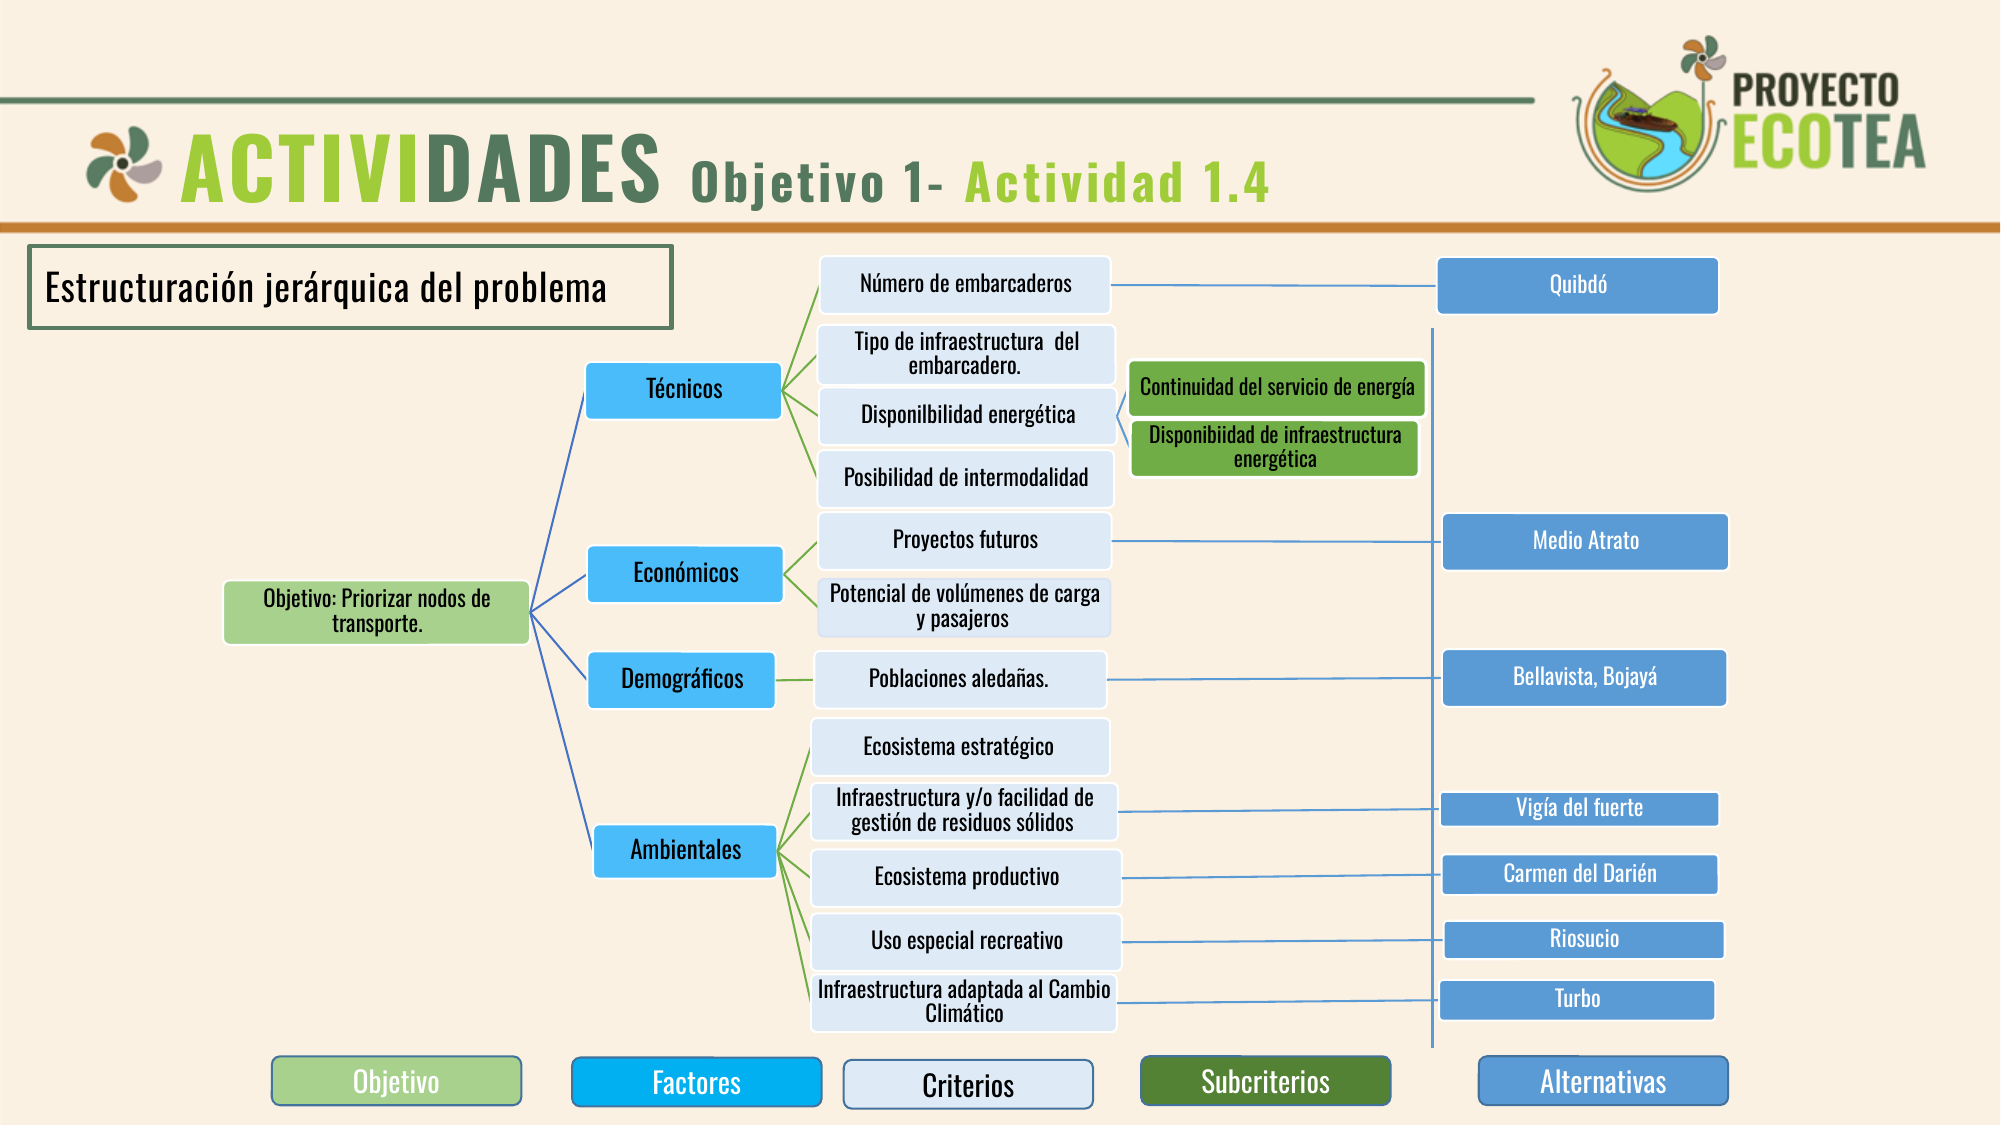

ACTIVIDADES Objetivo 1- Actividad 1.4
Estructuración jerárquica del problema
Objetivo: Priorizar nodos de transporte.

Técnicos

Número de embarcaderos

Quibdó

Tipo de infraestructura  del embarcadero.

Disponilbilidad energética

Continuidad del servicio de energía

Disponibiidad de infraestructura energética

Posibilidad de intermodalidad

Económicos

Proyectos futuros

Medio Atrato

Potencial de volúmenes de carga y pasajeros

Demográficos

Poblaciones aledañas.

Bellavista, Bojayá

Ambientales

Ecosistema estratégico

Infraestructura y/o facilidad de gestión de residuos sólidos

Vigía del fuerte

Ecosistema productivo

Carmen del Darién

Uso especial recreativo

Riosucio

Infraestructura adaptada al Cambio Climático

Turbo
Subcriterios
Alternativas
Objetivo
Factores
Criterios